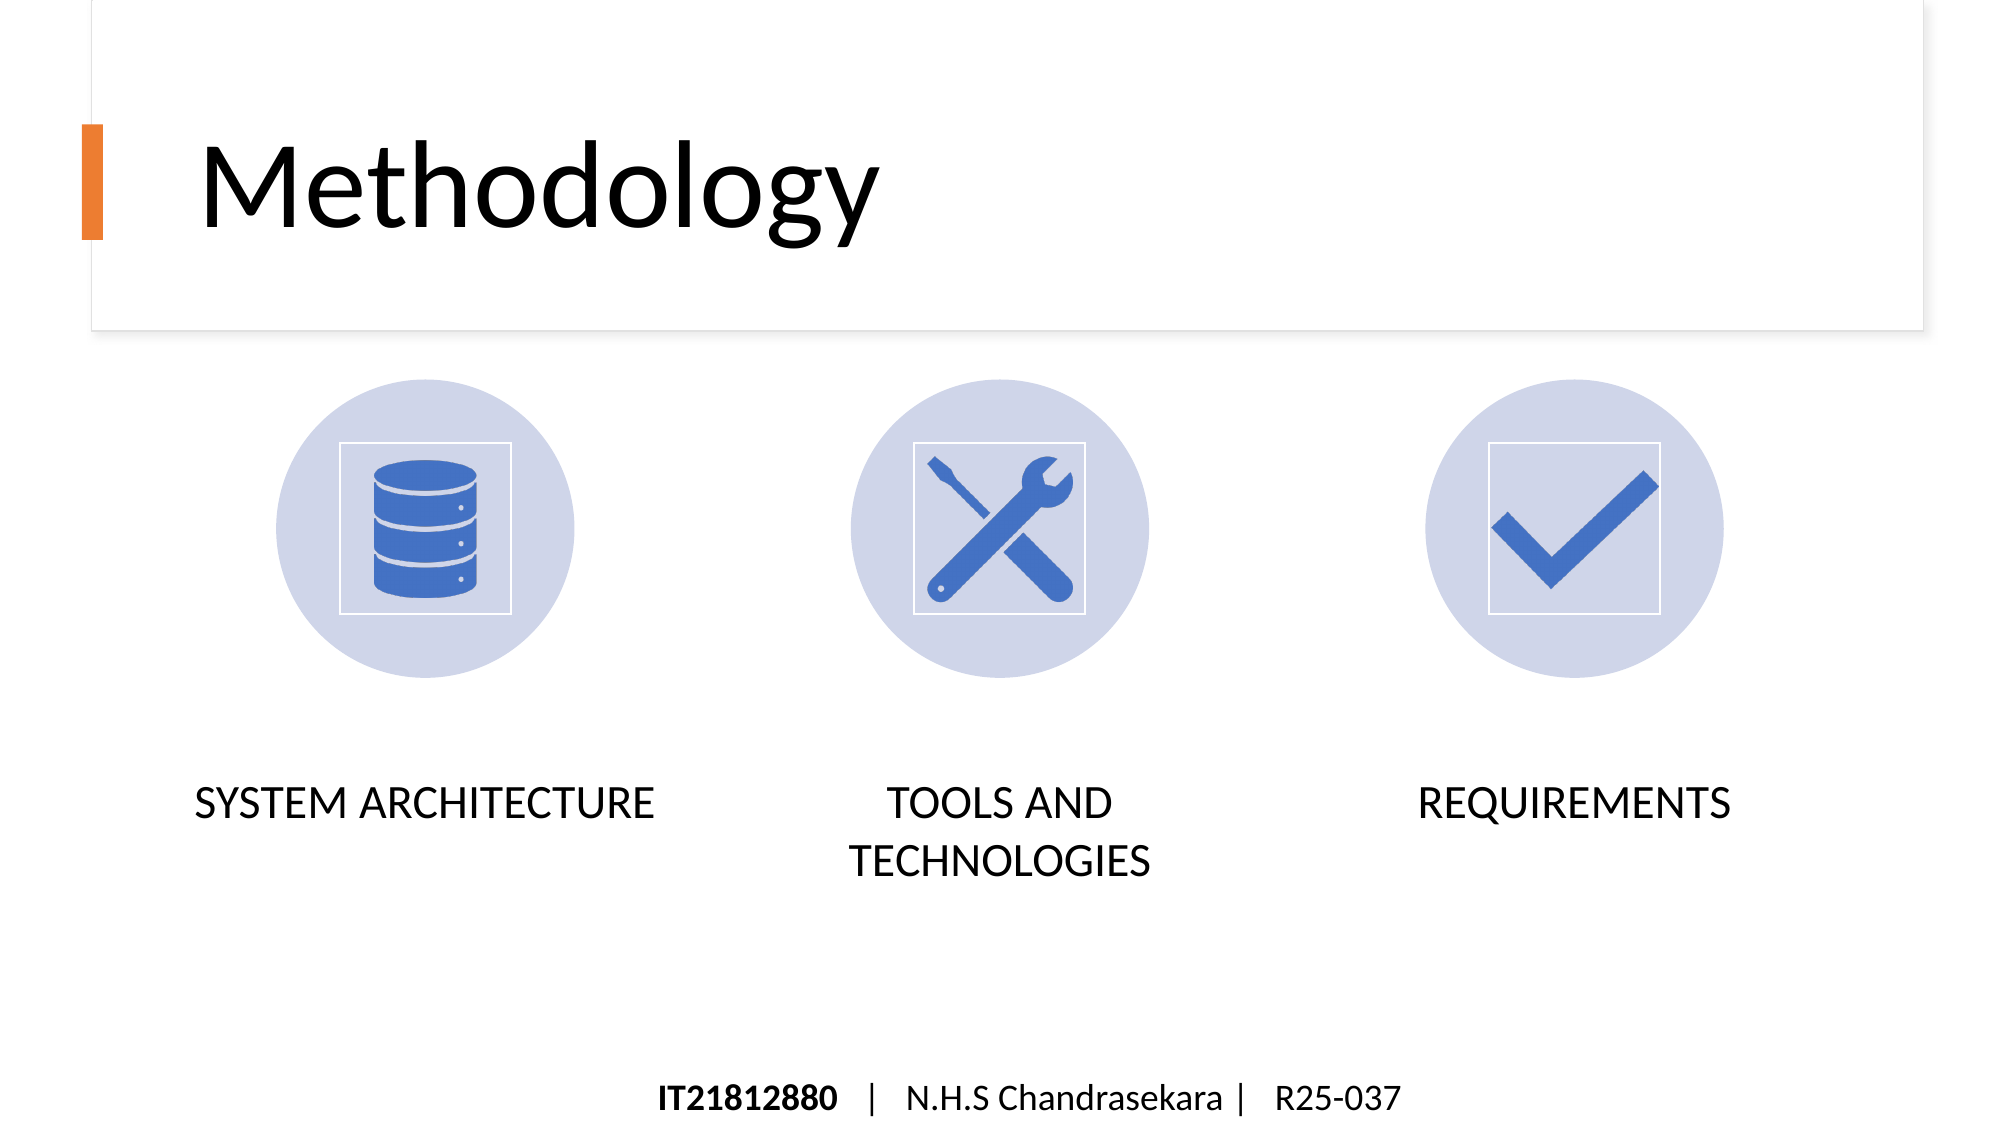

# Methodology

System Architecture
Tools and Technologies
Requirements
IT21812880   |   N.H.S Chandrasekara |   R25-037